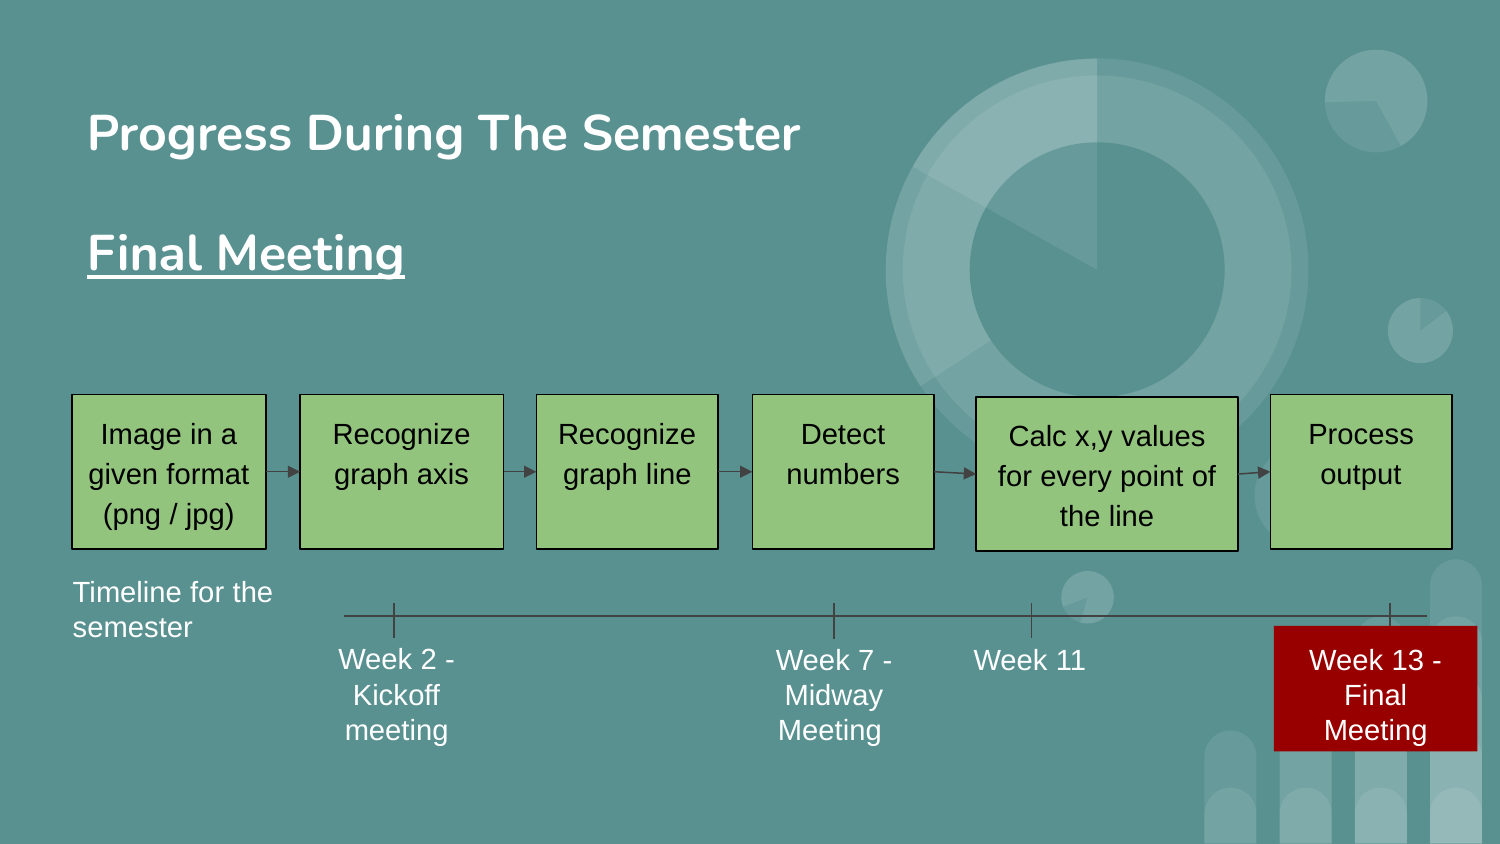

Progress During The Semester

Final Meeting

Image in a given format (png / jpg)
Recognize graph axis
Recognize graph line
Detect numbers
Process output
Calc x,y values for every point of the line

Timeline for the semester
Week 2 - Kickoff meeting
Week 7 -
Midway Meeting
Week 11
Week 13 -
Final Meeting